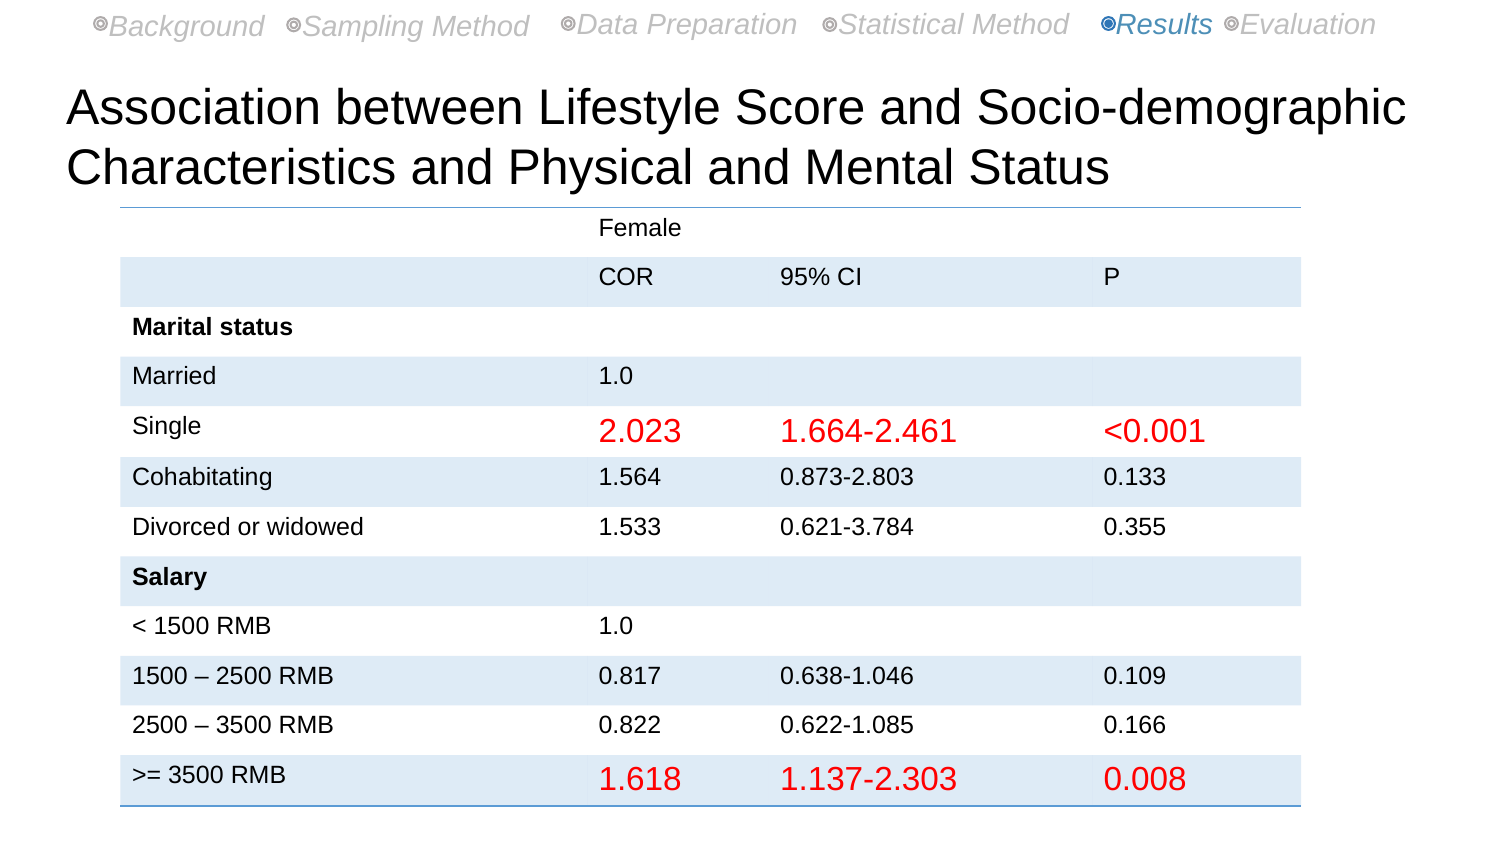

Background
Data Preparation
Statistical Method
Results
Evaluation
Sampling Method

Association between Lifestyle Score and Socio-demographic Characteristics and Physical and Mental Status
|  | Female |  |  |
| --- | --- | --- | --- |
|  | COR | 95% CI | P |
| Marital status |  |  |  |
| Married | 1.0 |  |  |
| Single | 2.023 | 1.664-2.461 | <0.001 |
| Cohabitating | 1.564 | 0.873-2.803 | 0.133 |
| Divorced or widowed | 1.533 | 0.621-3.784 | 0.355 |
| Salary |  |  |  |
| < 1500 RMB | 1.0 |  |  |
| 1500 – 2500 RMB | 0.817 | 0.638-1.046 | 0.109 |
| 2500 – 3500 RMB | 0.822 | 0.622-1.085 | 0.166 |
| >= 3500 RMB | 1.618 | 1.137-2.303 | 0.008 |